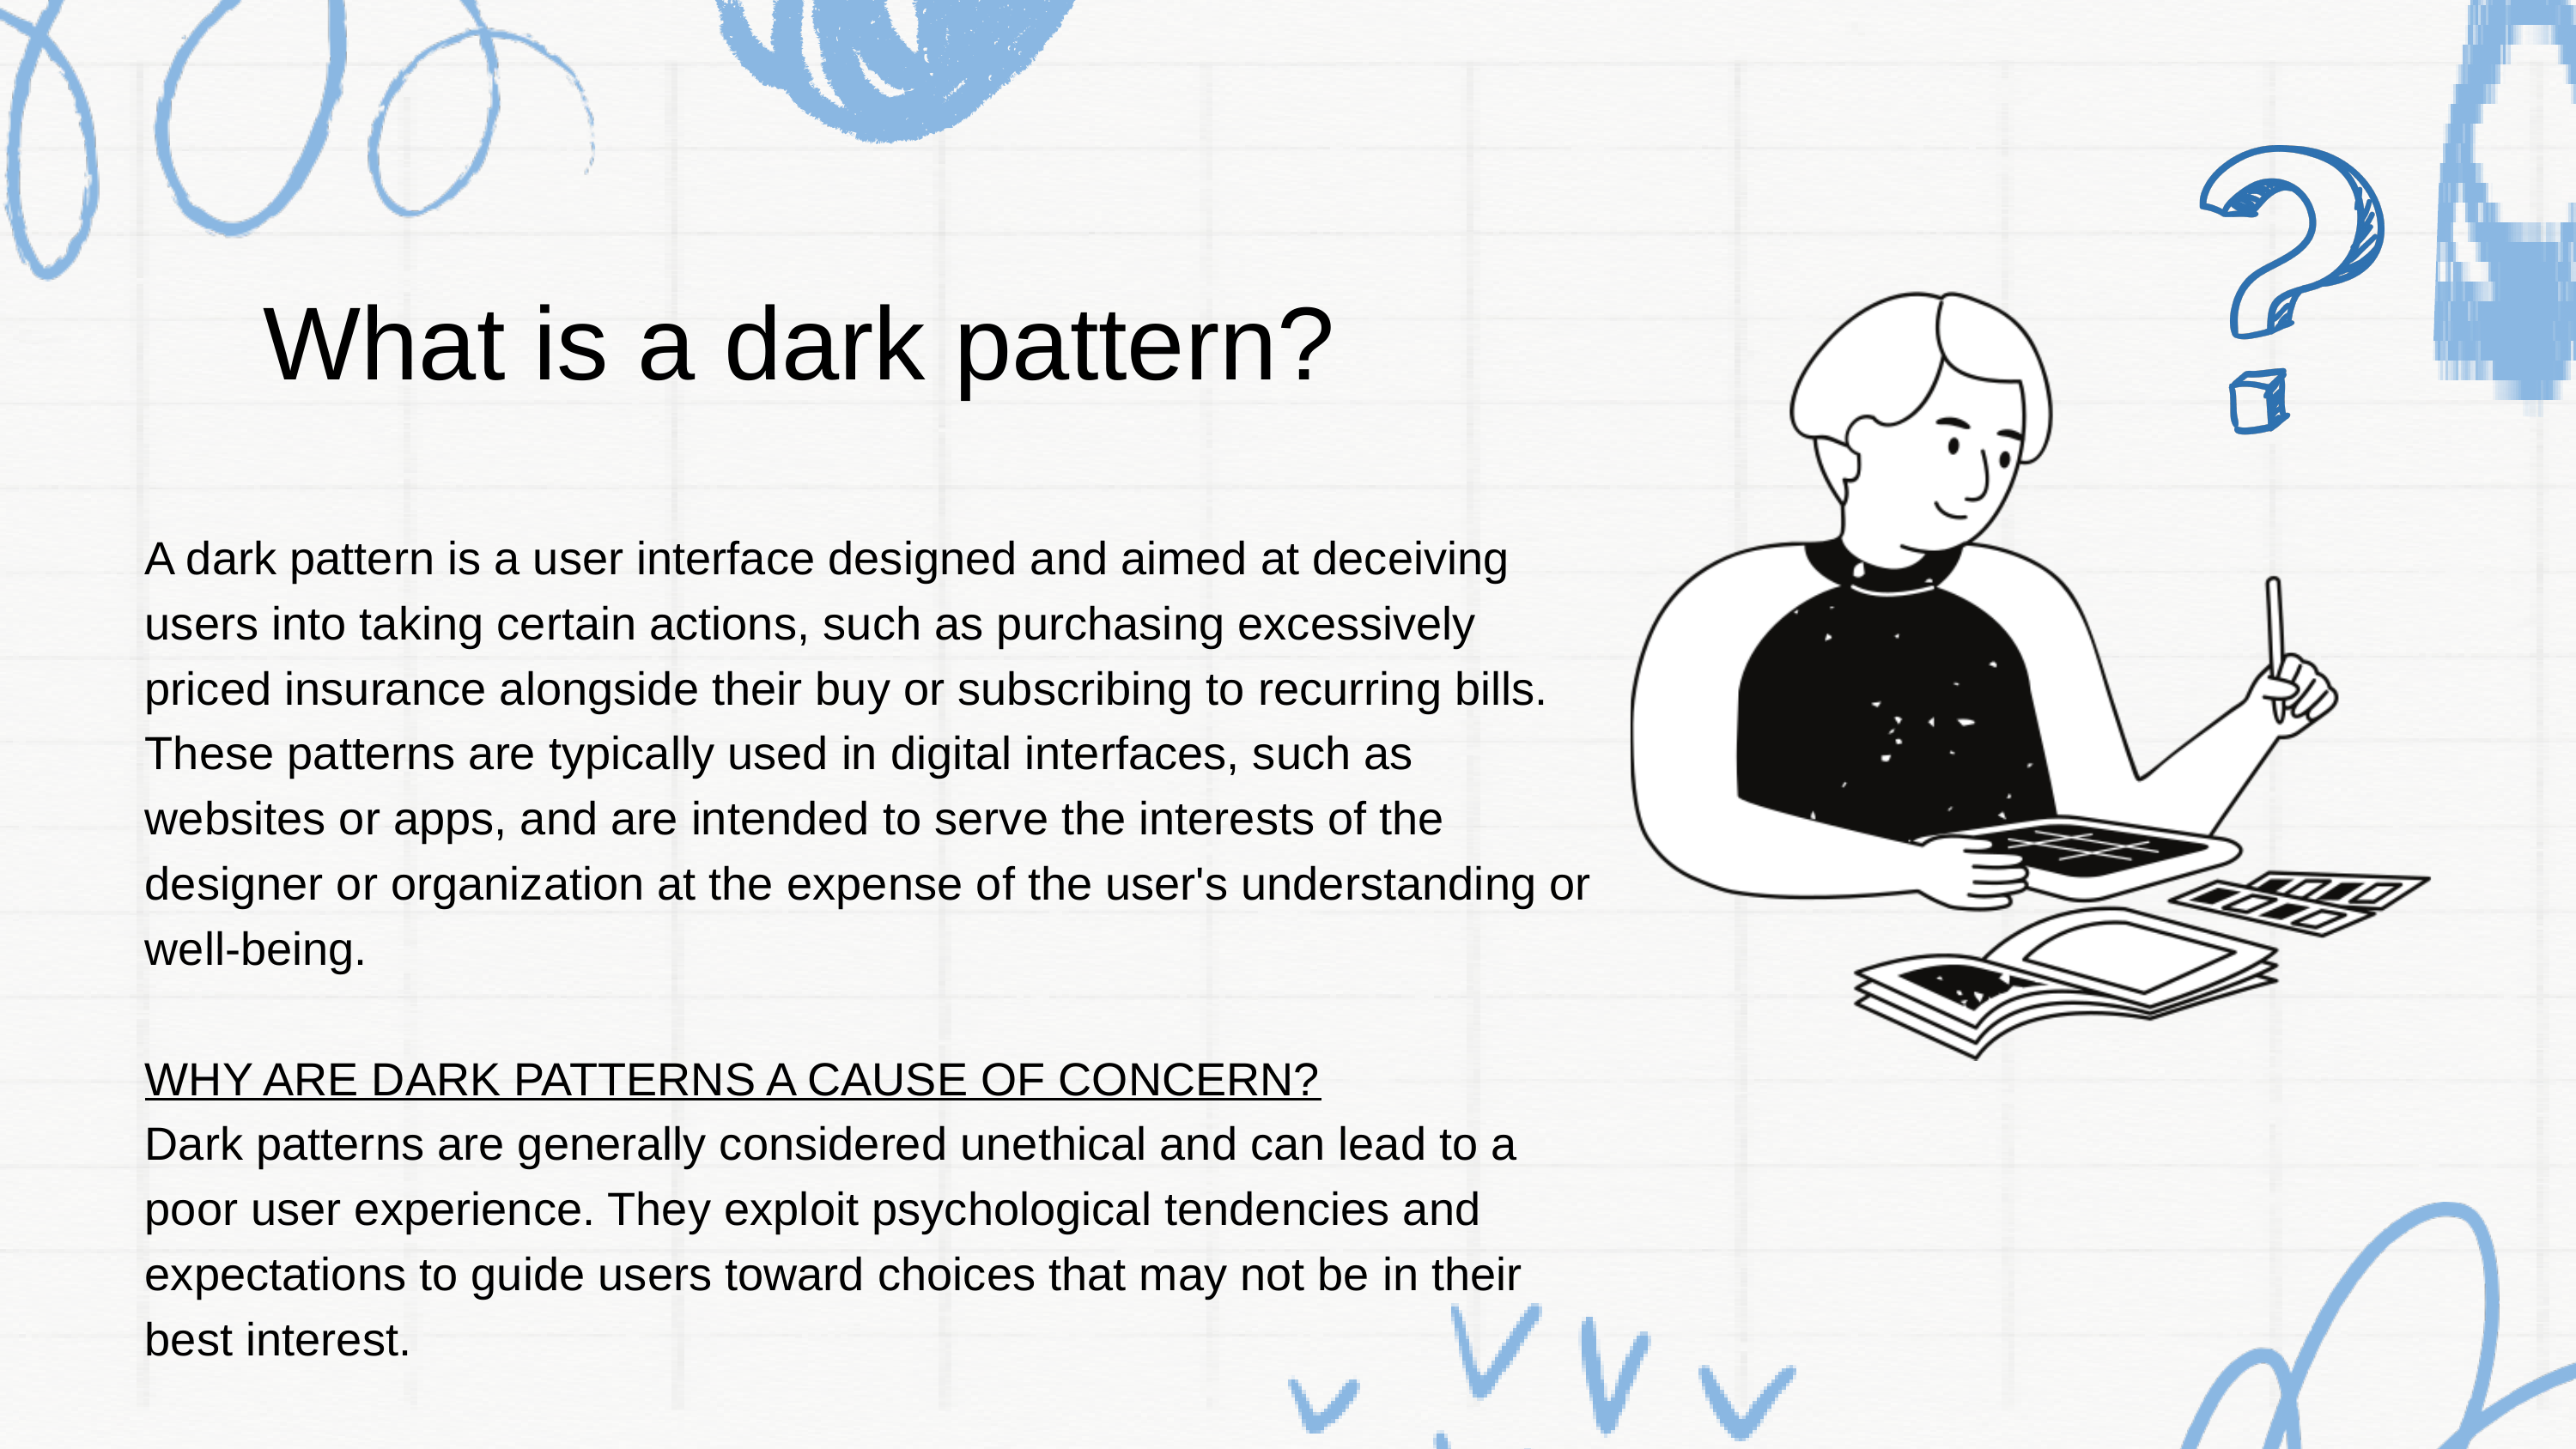

What is a dark pattern?

A dark pattern is a user interface designed and aimed at deceiving users into taking certain actions, such as purchasing excessively priced insurance alongside their buy or subscribing to recurring bills. These patterns are typically used in digital interfaces, such as websites or apps, and are intended to serve the interests of the designer or organization at the expense of the user's understanding or well-being.

WHY ARE DARK PATTERNS A CAUSE OF CONCERN?
Dark patterns are generally considered unethical and can lead to a poor user experience. They exploit psychological tendencies and expectations to guide users toward choices that may not be in their best interest.